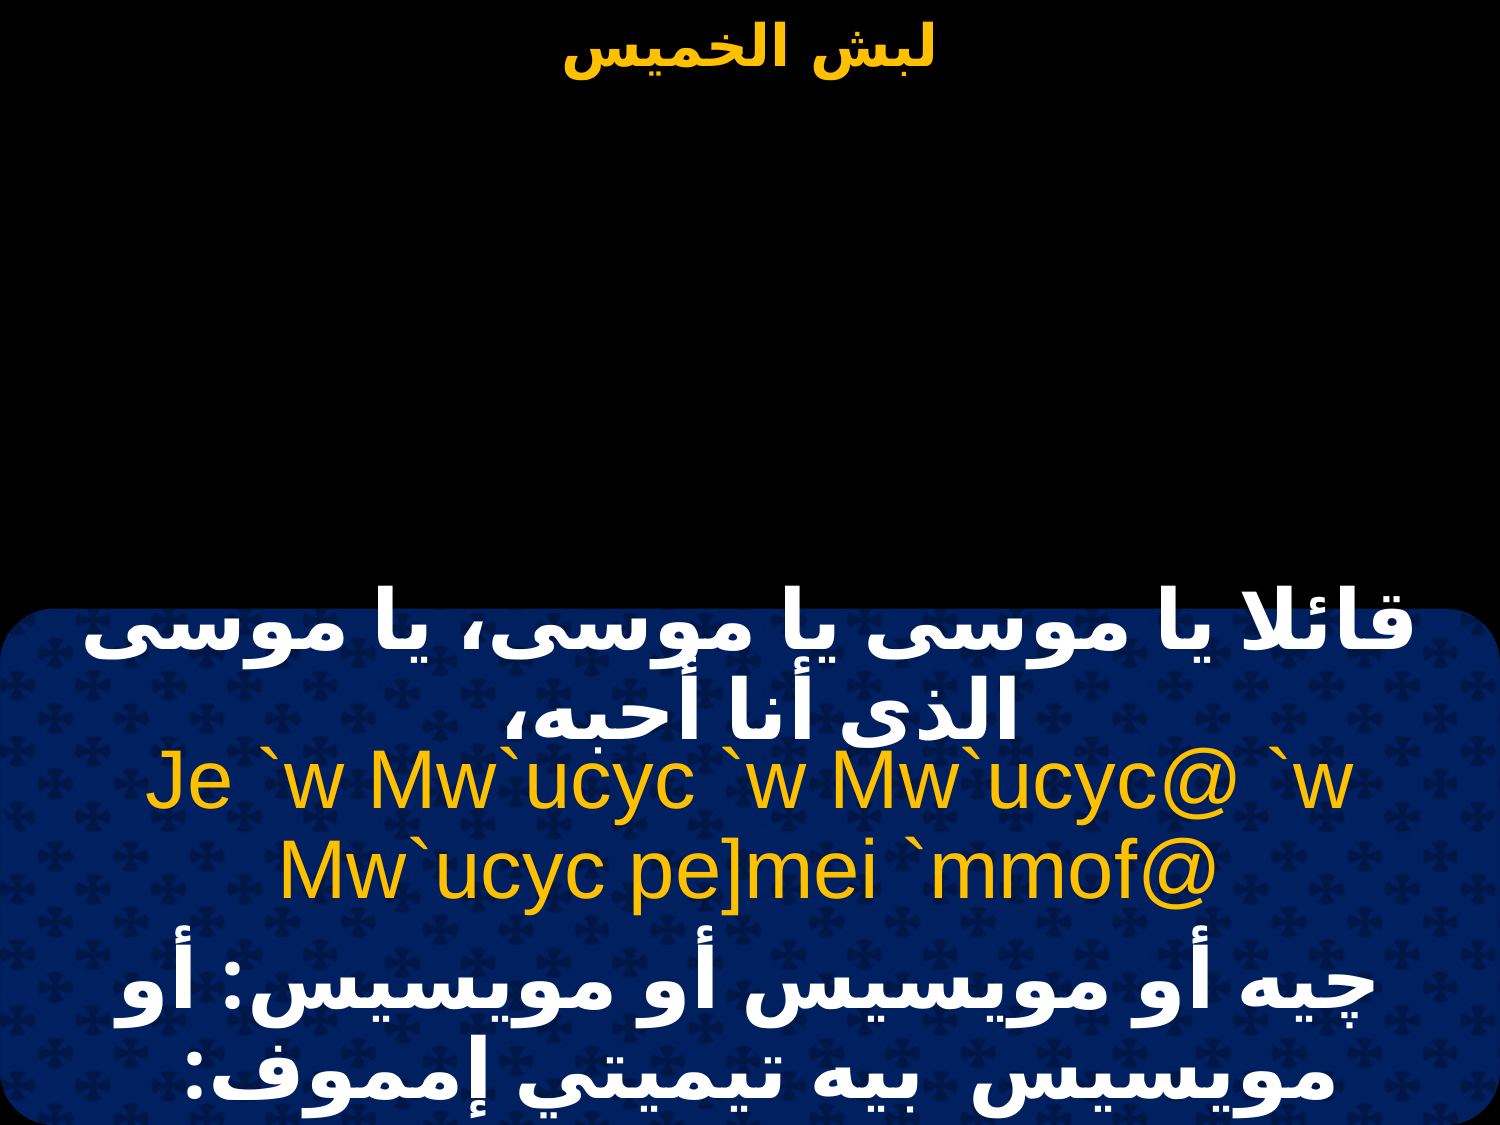

#
قائلا يا موسى يا موسى، يا موسى الذى أنا أحبه،
Je `w Mw`ucyc `w Mw`ucyc@ `w Mw`ucyc pe]mei `mmof@
چيه أو مويسيس أو مويسيس: أو مويسيس  بيه تيميتي إمموف: